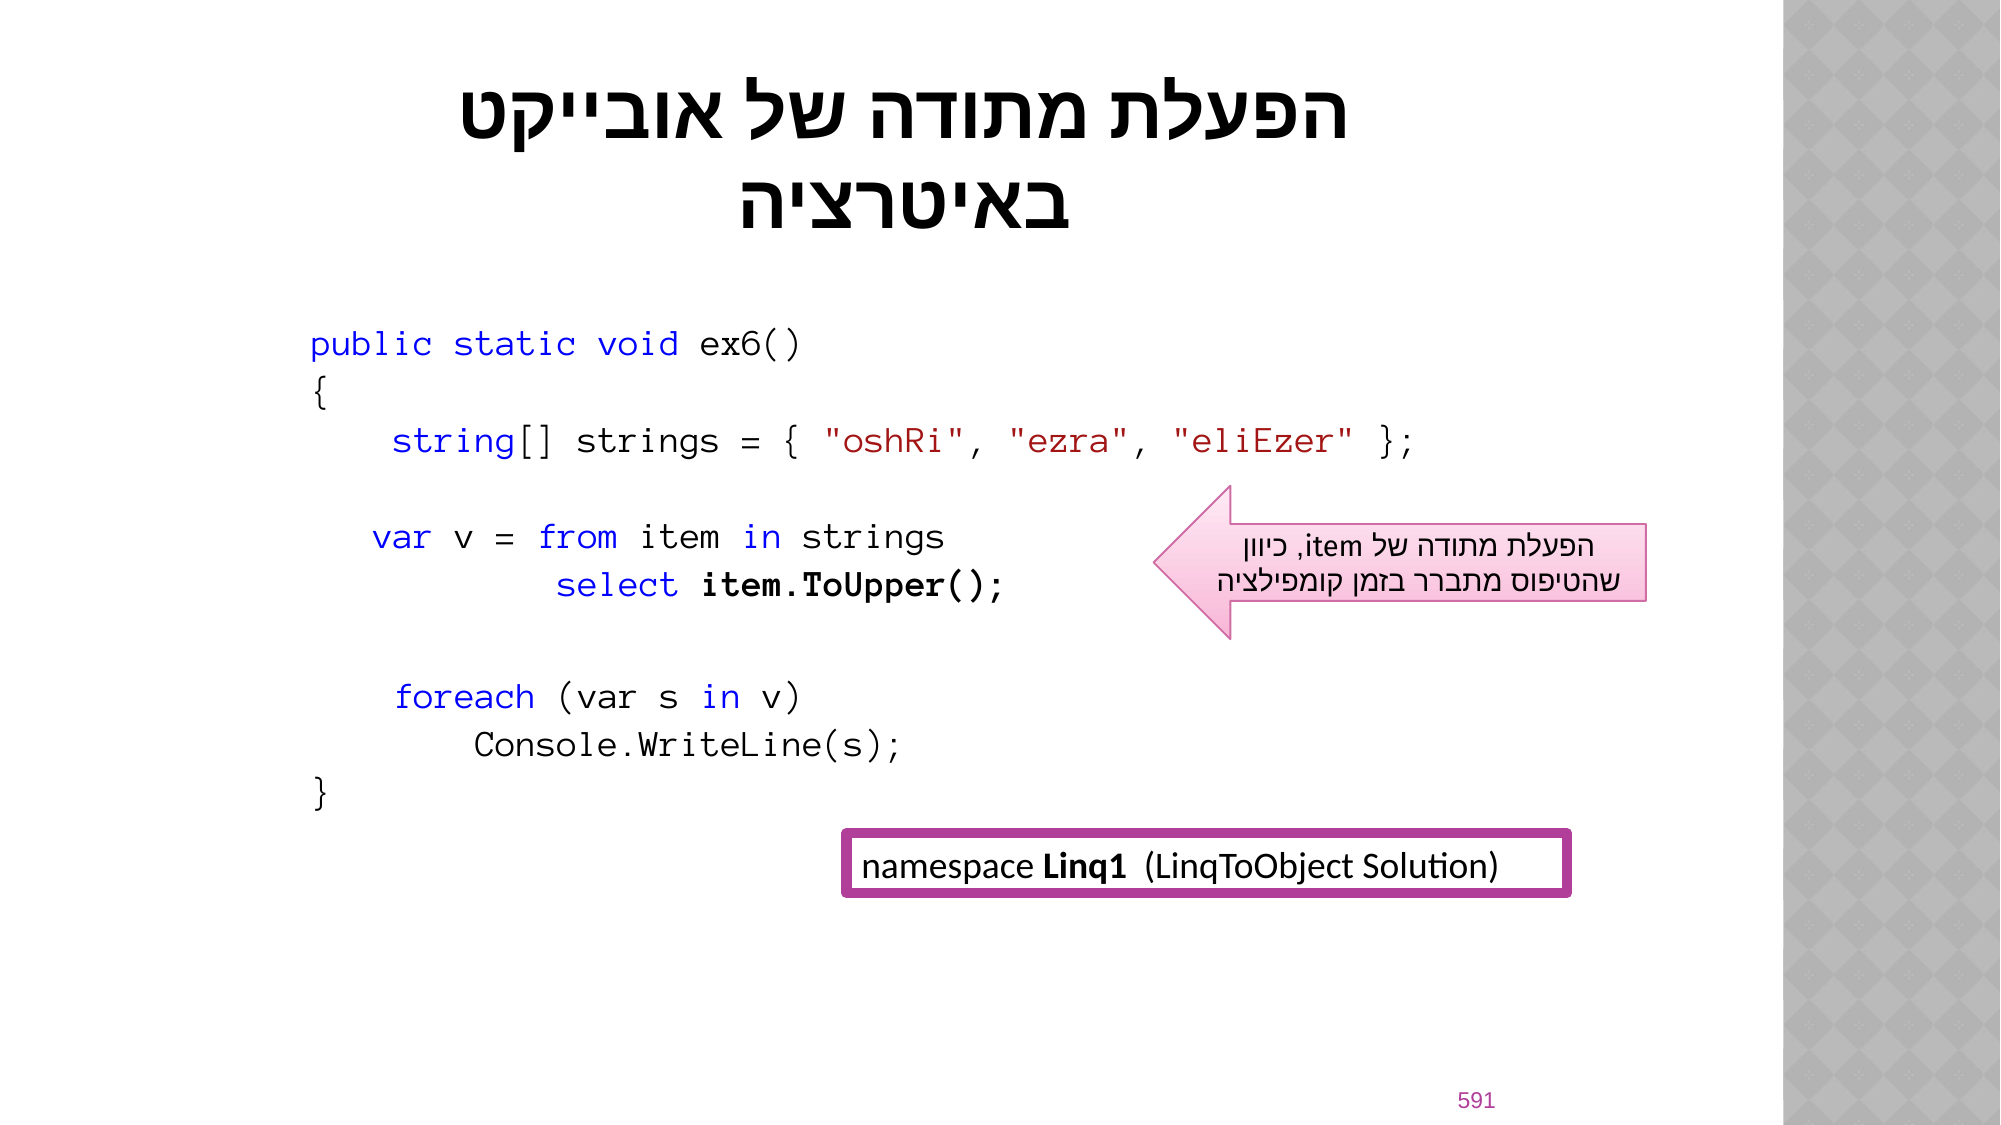

# הפעלת מתודה של אובייקט באיטרציה
public static void ex6()
{
    string[] strings = { "oshRi", "ezra", "eliEzer" };

   var v = from item in strings
            select item.ToUpper();

    foreach (var s in v)
        Console.WriteLine(s);
}

הפעלת מתודה של item, כיוון שהטיפוס מתברר בזמן קומפילציה
namespace Linq1  (LinqToObject Solution)
591